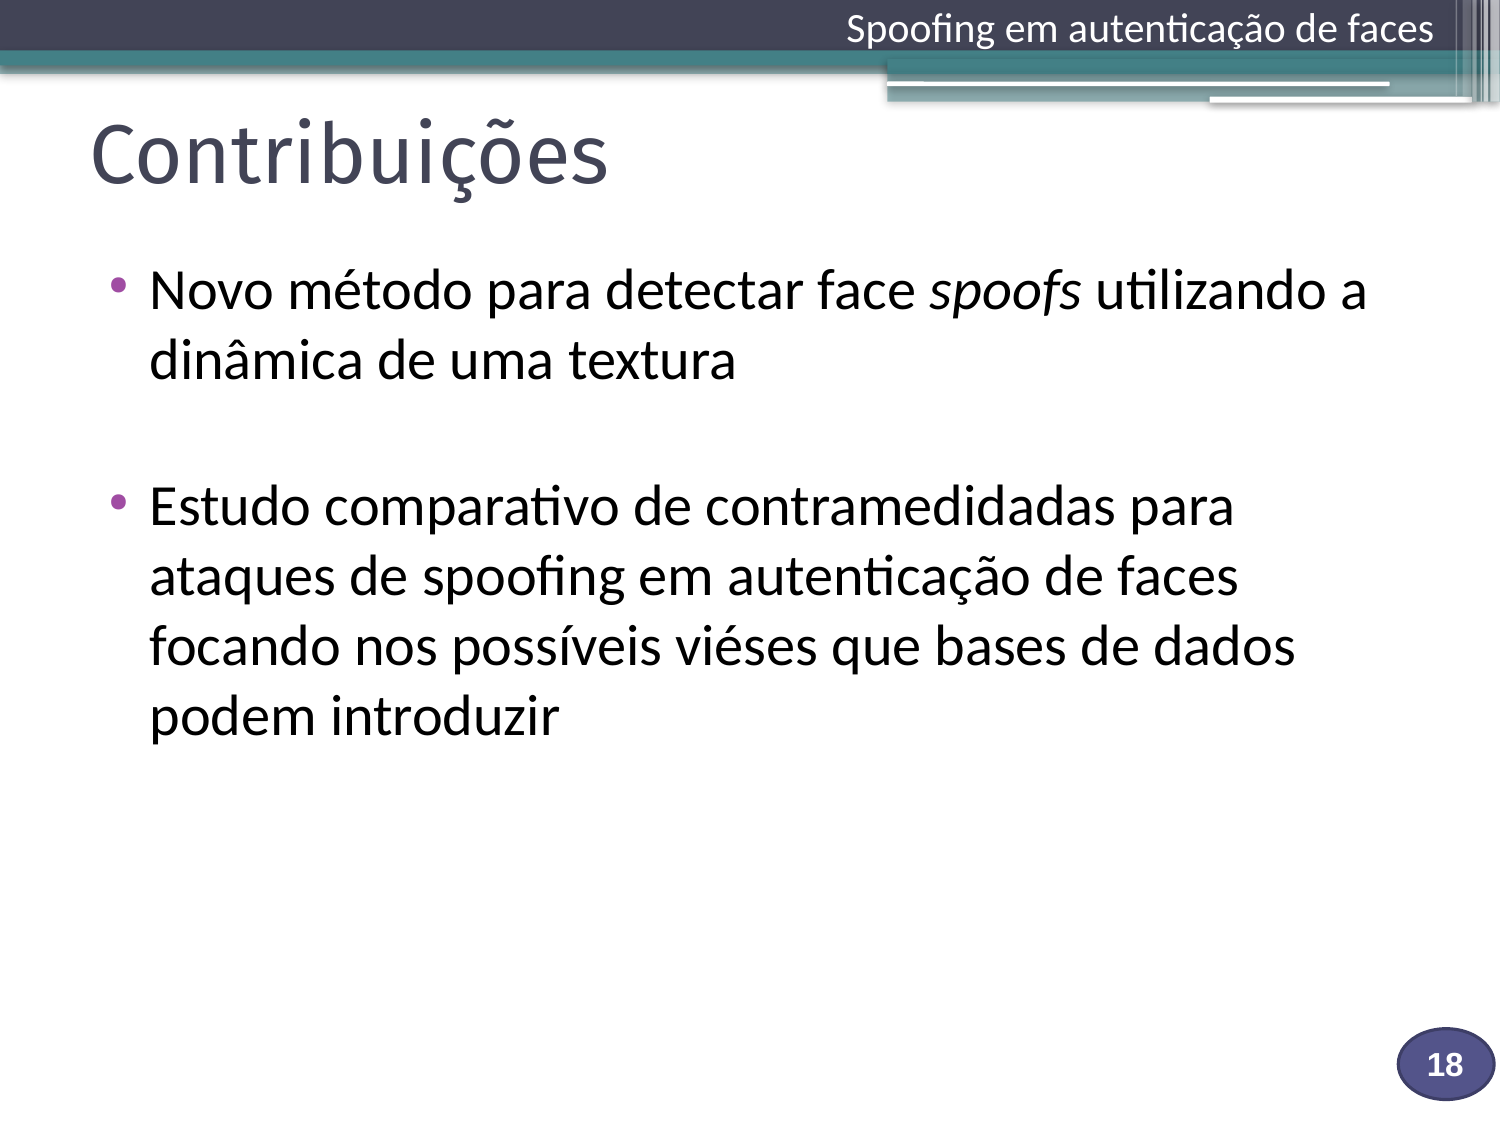

Spoofing em autenticação de faces
# Contribuições
Novo método para detectar face spoofs utilizando a dinâmica de uma textura
Estudo comparativo de contramedidadas para ataques de spoofing em autenticação de faces focando nos possíveis viéses que bases de dados podem introduzir